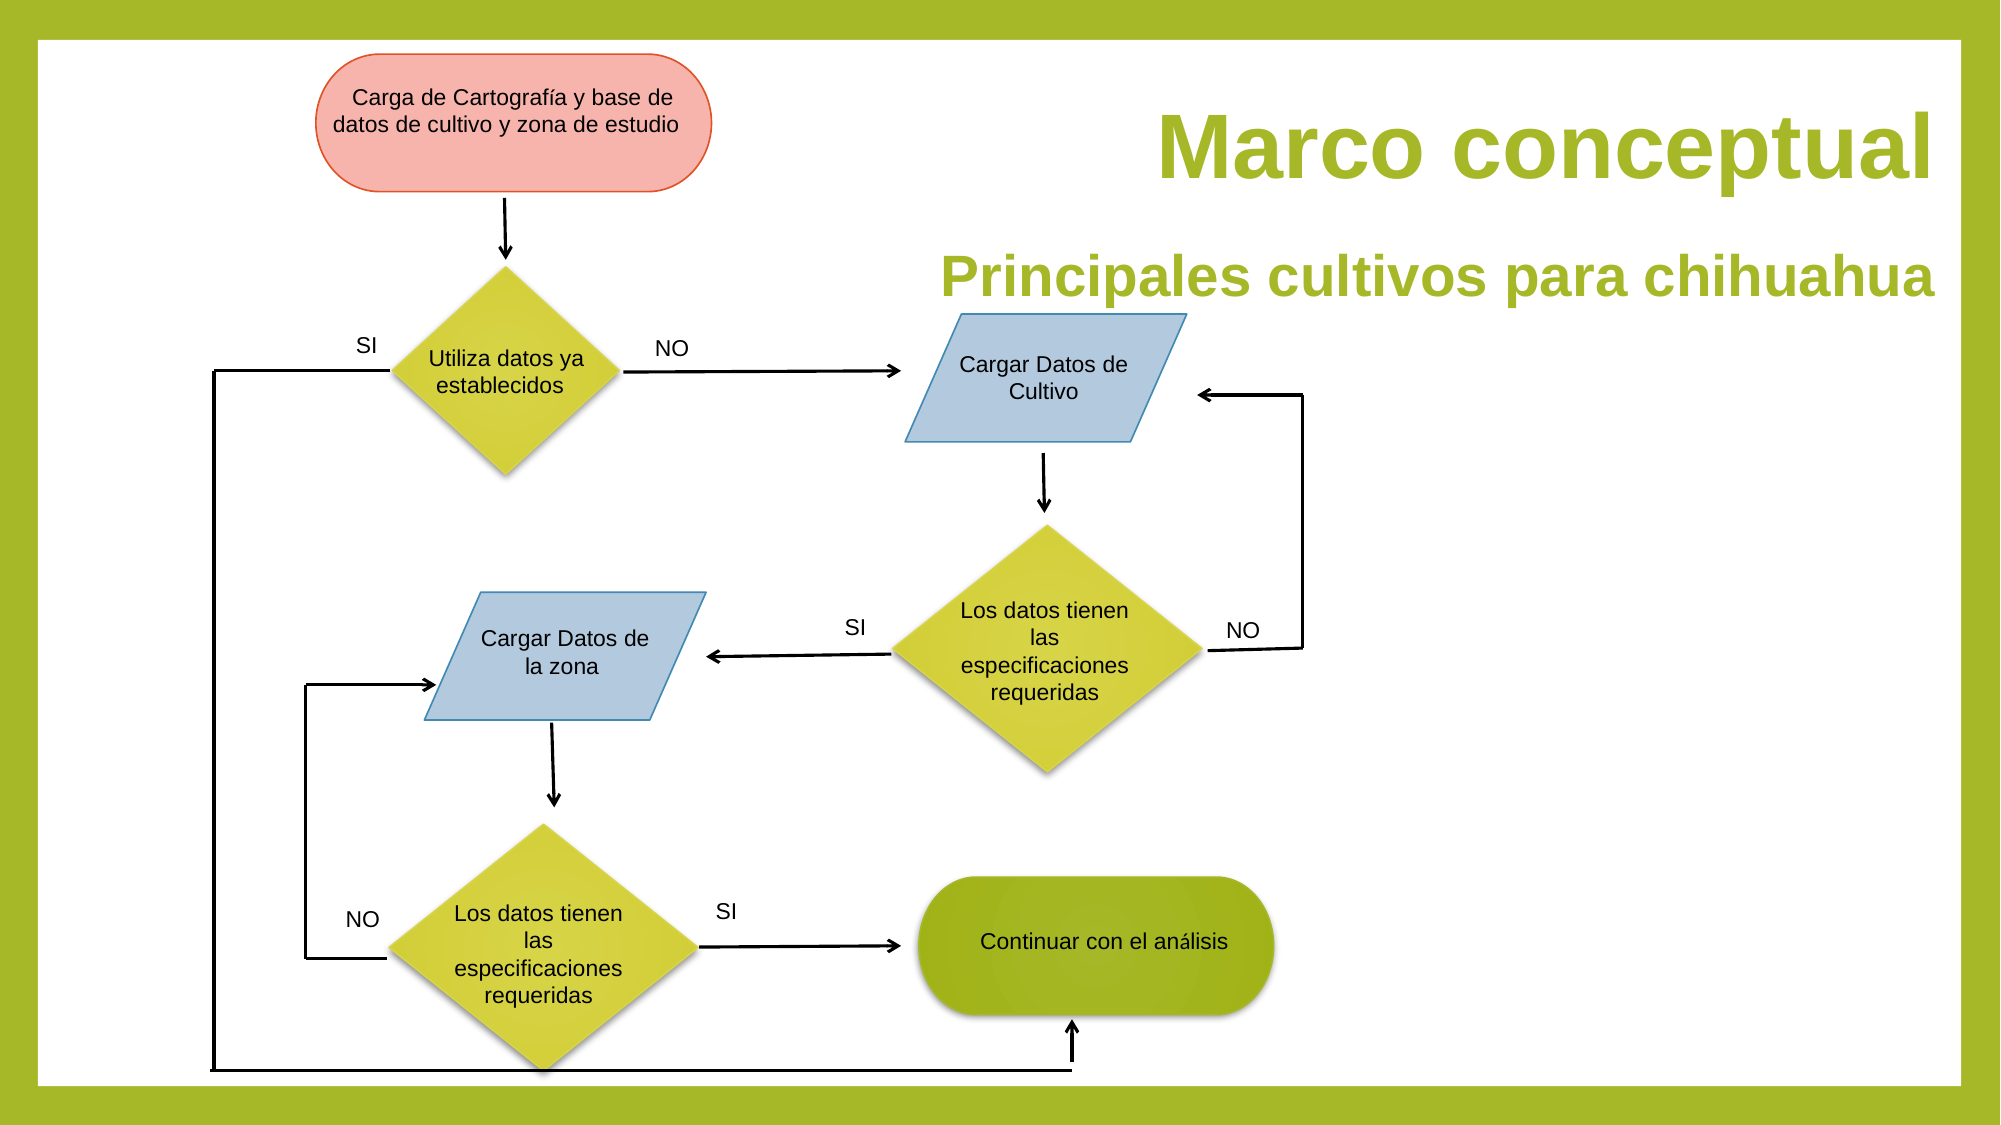

Marco conceptual

Carga de Cartografía y base de datos de cultivo y zona de estudio

# Principales cultivos para chihuahua

SI
NO
Utiliza datos ya establecidos

Cargar Datos de Cultivo

Los datos tienen las especificaciones requeridas

SI
NO
Cargar Datos de la zona

SI
Los datos tienen las especificaciones requeridas
NO
Continuar con el análisis